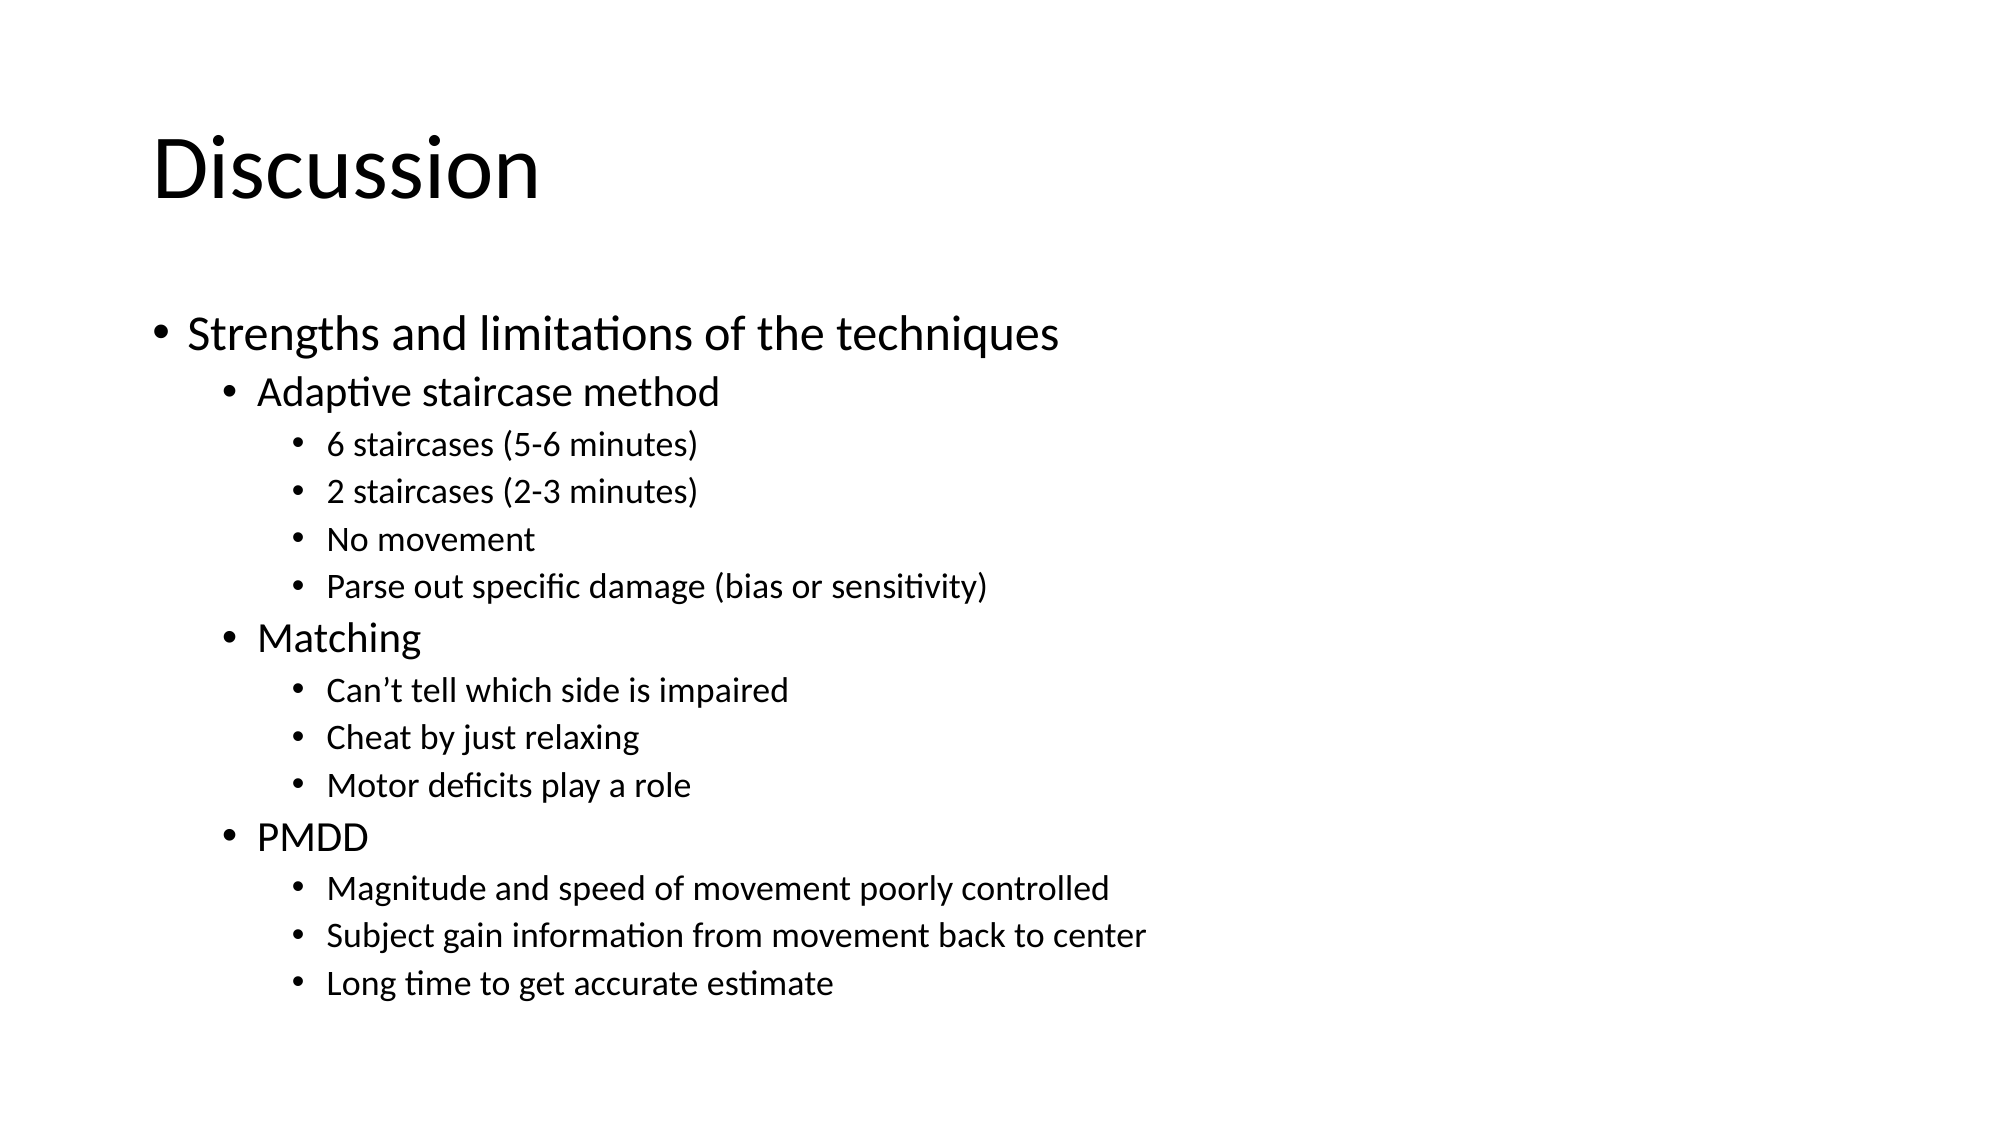

# Discussion
Strengths and limitations of the techniques
Adaptive staircase method
6 staircases (5-6 minutes)
2 staircases (2-3 minutes)
No movement
Parse out specific damage (bias or sensitivity)
Matching
Can’t tell which side is impaired
Cheat by just relaxing
Motor deficits play a role
PMDD
Magnitude and speed of movement poorly controlled
Subject gain information from movement back to center
Long time to get accurate estimate